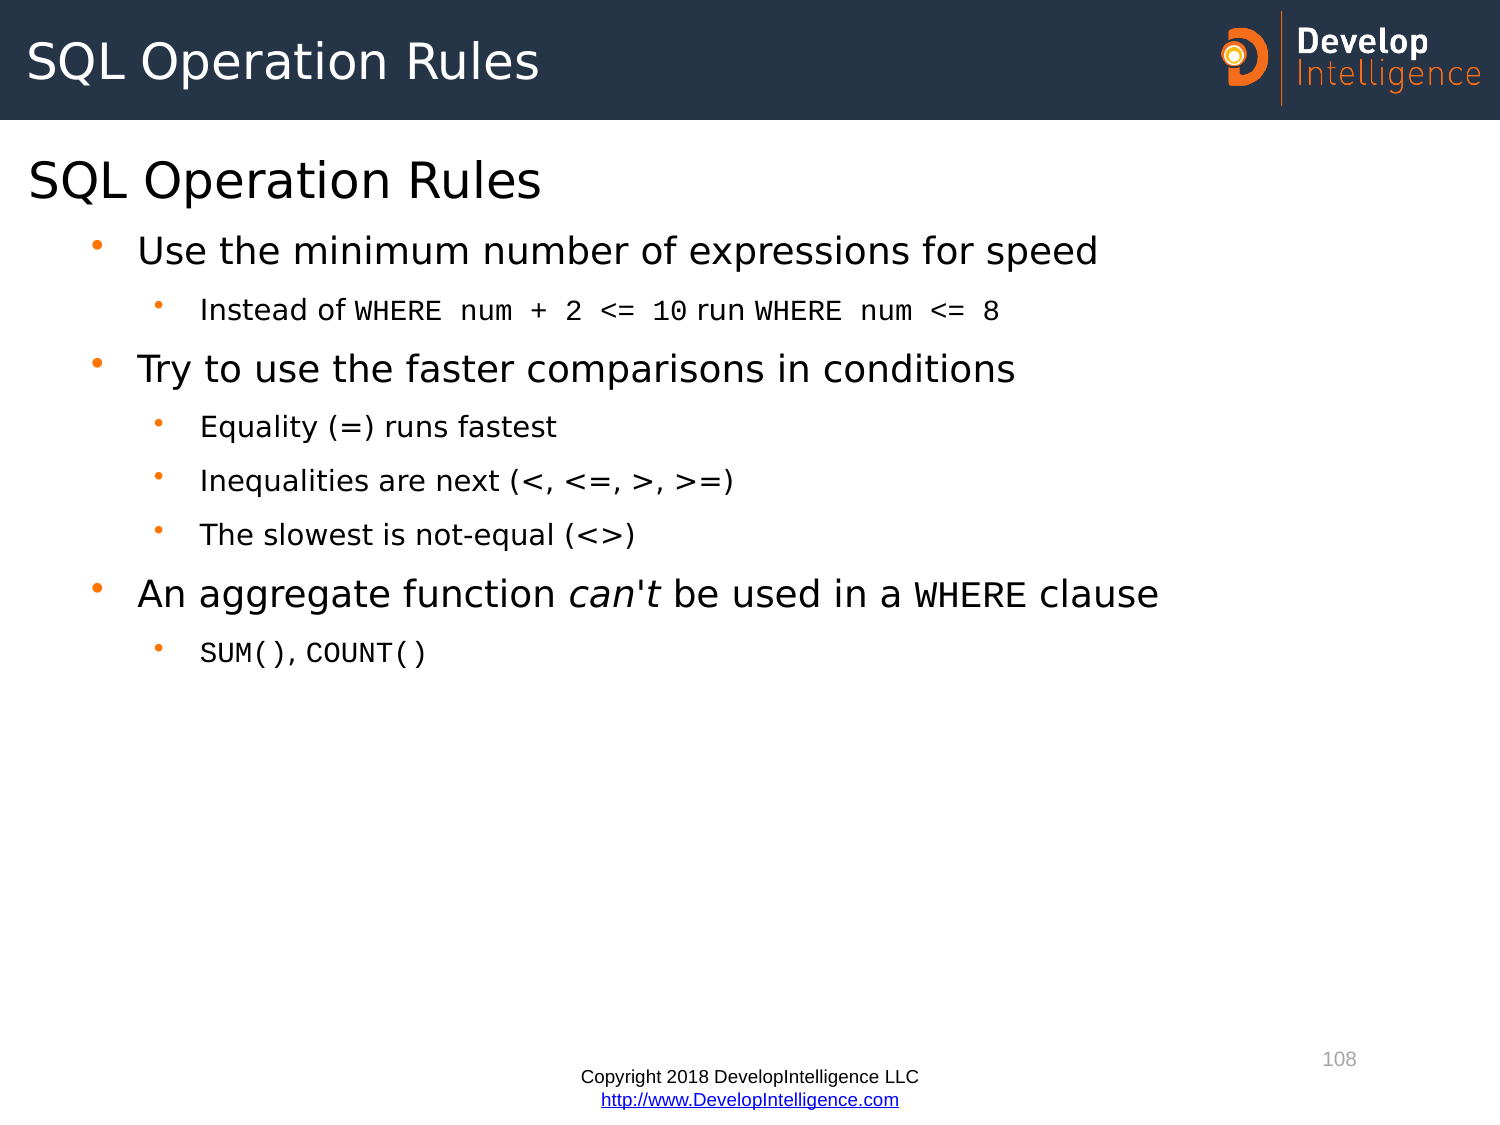

# SQL Operation Rules
SQL Operation Rules
Use the minimum number of expressions for speed
Instead of WHERE num + 2 <= 10 run WHERE num <= 8
Try to use the faster comparisons in conditions
Equality (=) runs fastest
Inequalities are next (<, <=, >, >=)
The slowest is not-equal (<>)
An aggregate function can't be used in a WHERE clause
SUM(), COUNT()

108